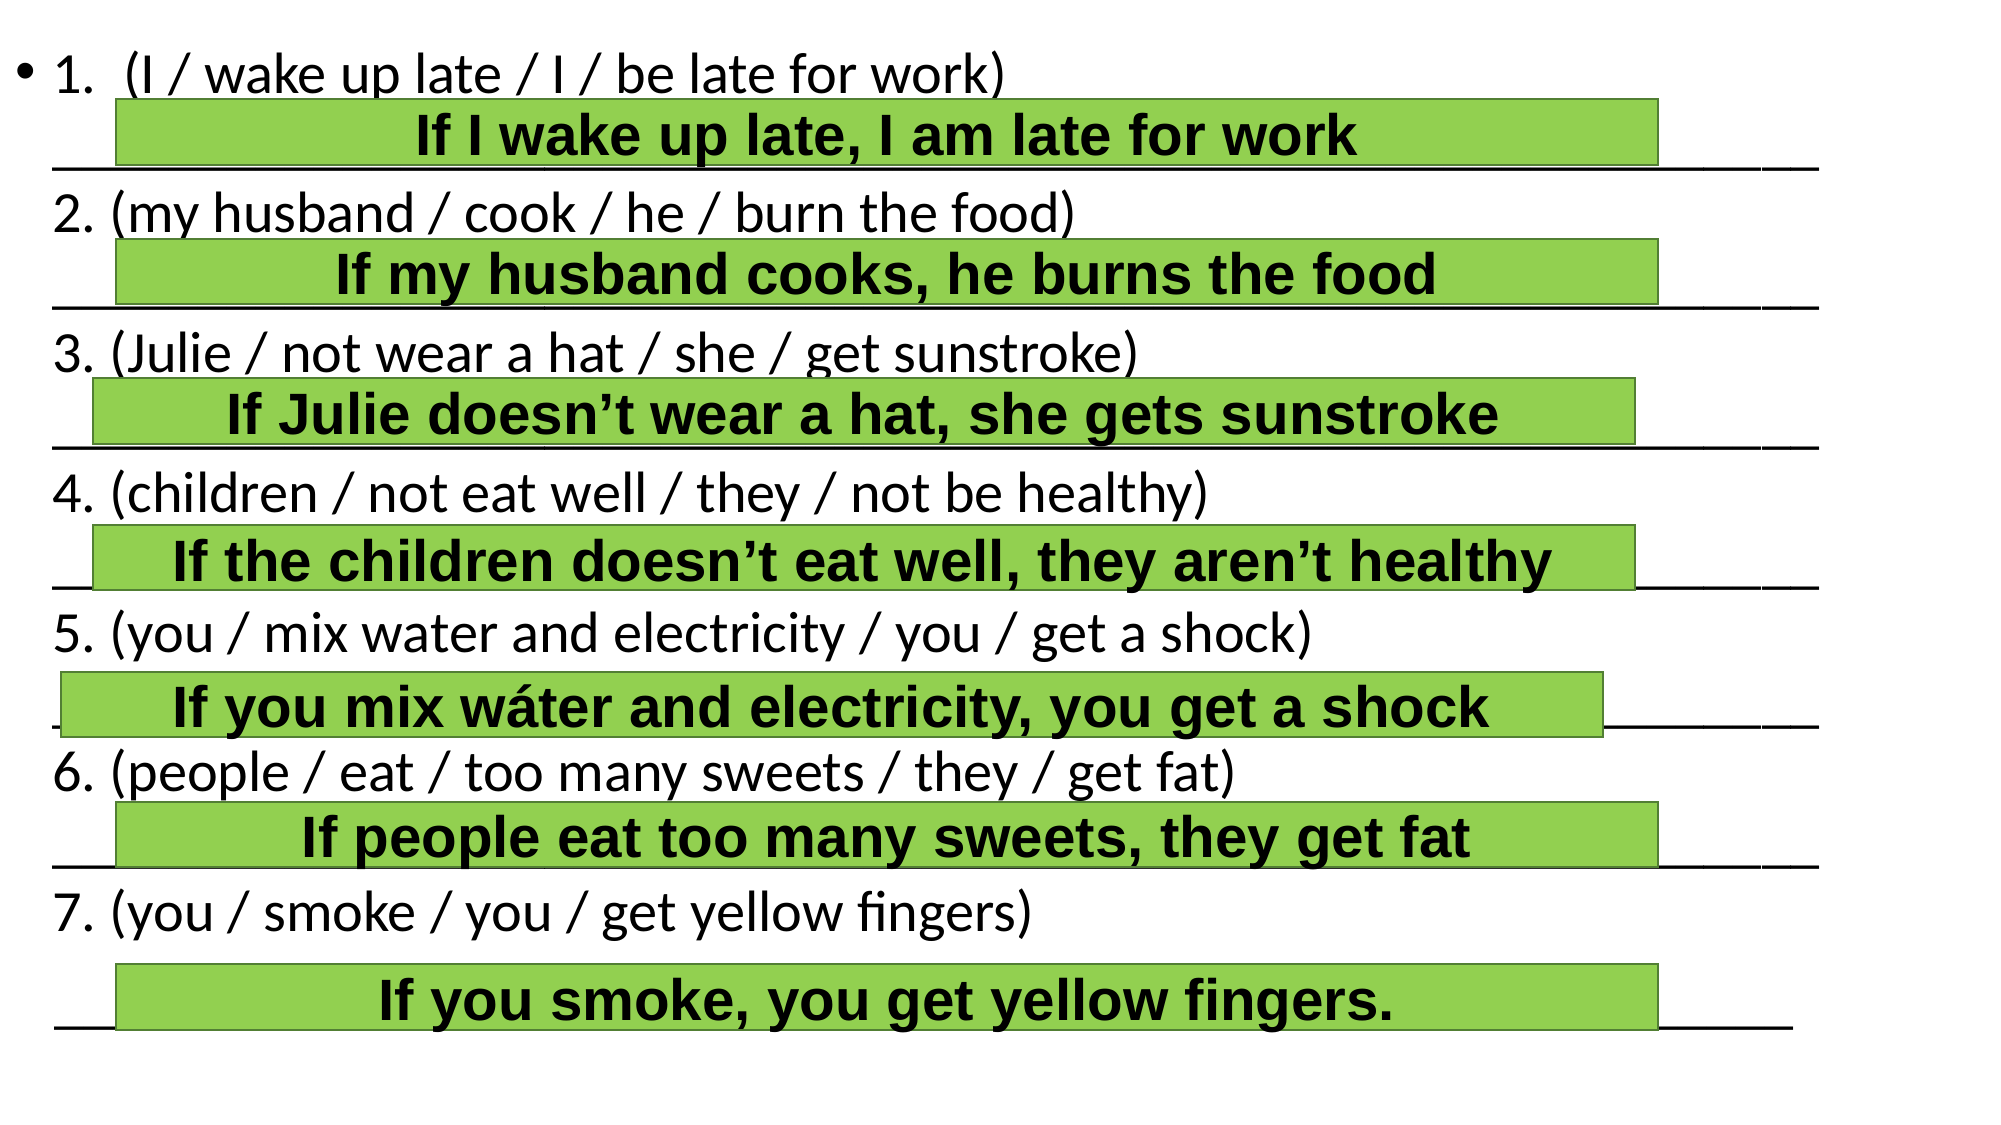

1.  (I / wake up late / I / be late for work) _____________________________________________________________2. (my husband / cook / he / burn the food) _____________________________________________________________3. (Julie / not wear a hat / she / get sunstroke) _____________________________________________________________4. (children / not eat well / they / not be healthy) _____________________________________________________________5. (you / mix water and electricity / you / get a shock) _____________________________________________________________6. (people / eat / too many sweets / they / get fat) _____________________________________________________________7. (you / smoke / you / get yellow fingers)
   ____________________________________________________________
If I wake up late, I am late for work
If my husband cooks, he burns the food
If Julie doesn’t wear a hat, she gets sunstroke
If the children doesn’t eat well, they aren’t healthy
If you mix wáter and electricity, you get a shock
If people eat too many sweets, they get fat
If you smoke, you get yellow fingers.